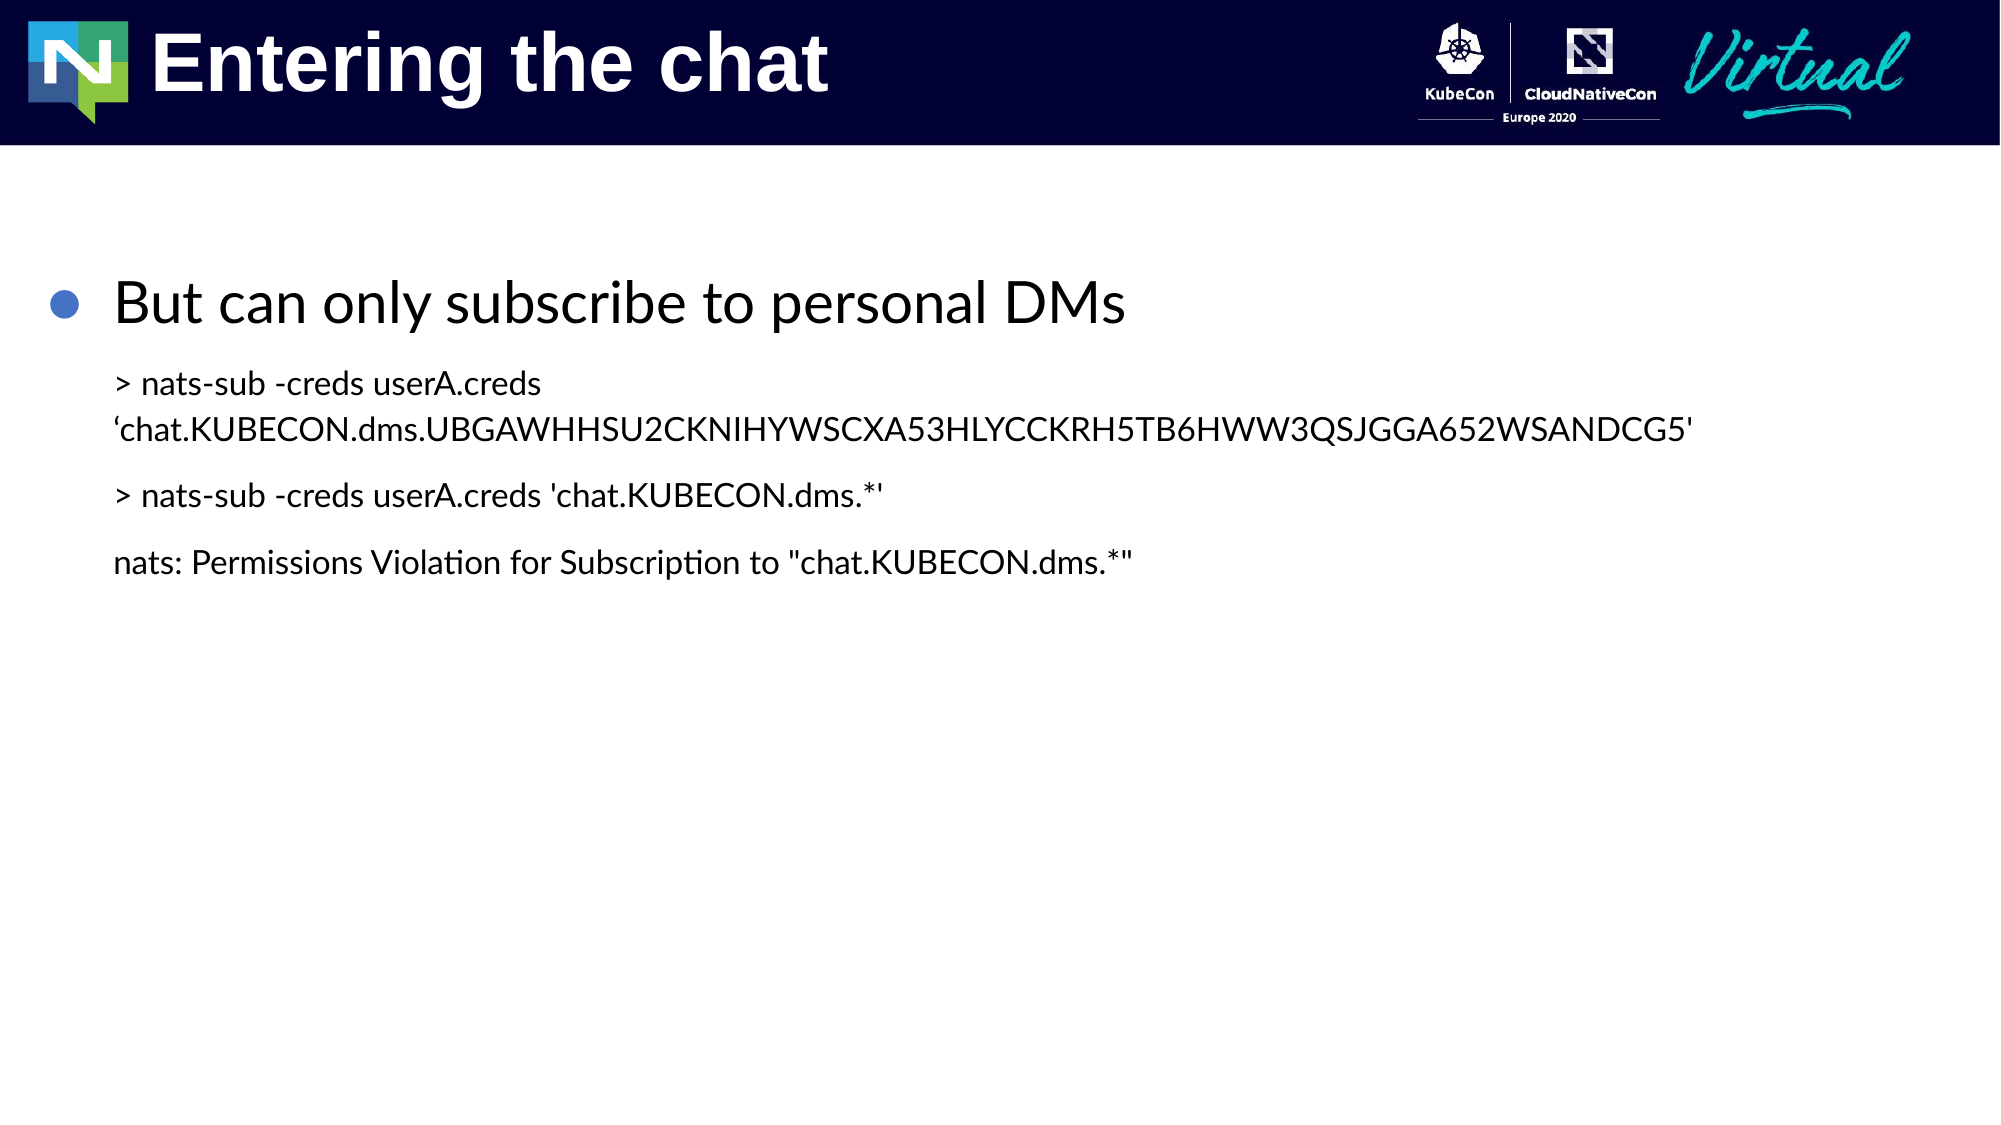

Entering the chat
But can only subscribe to personal DMs
> nats-sub -creds userA.creds ‘chat.KUBECON.dms.UBGAWHHSU2CKNIHYWSCXA53HLYCCKRH5TB6HWW3QSJGGA652WSANDCG5'
> nats-sub -creds userA.creds 'chat.KUBECON.dms.*'
nats: Permissions Violation for Subscription to "chat.KUBECON.dms.*"